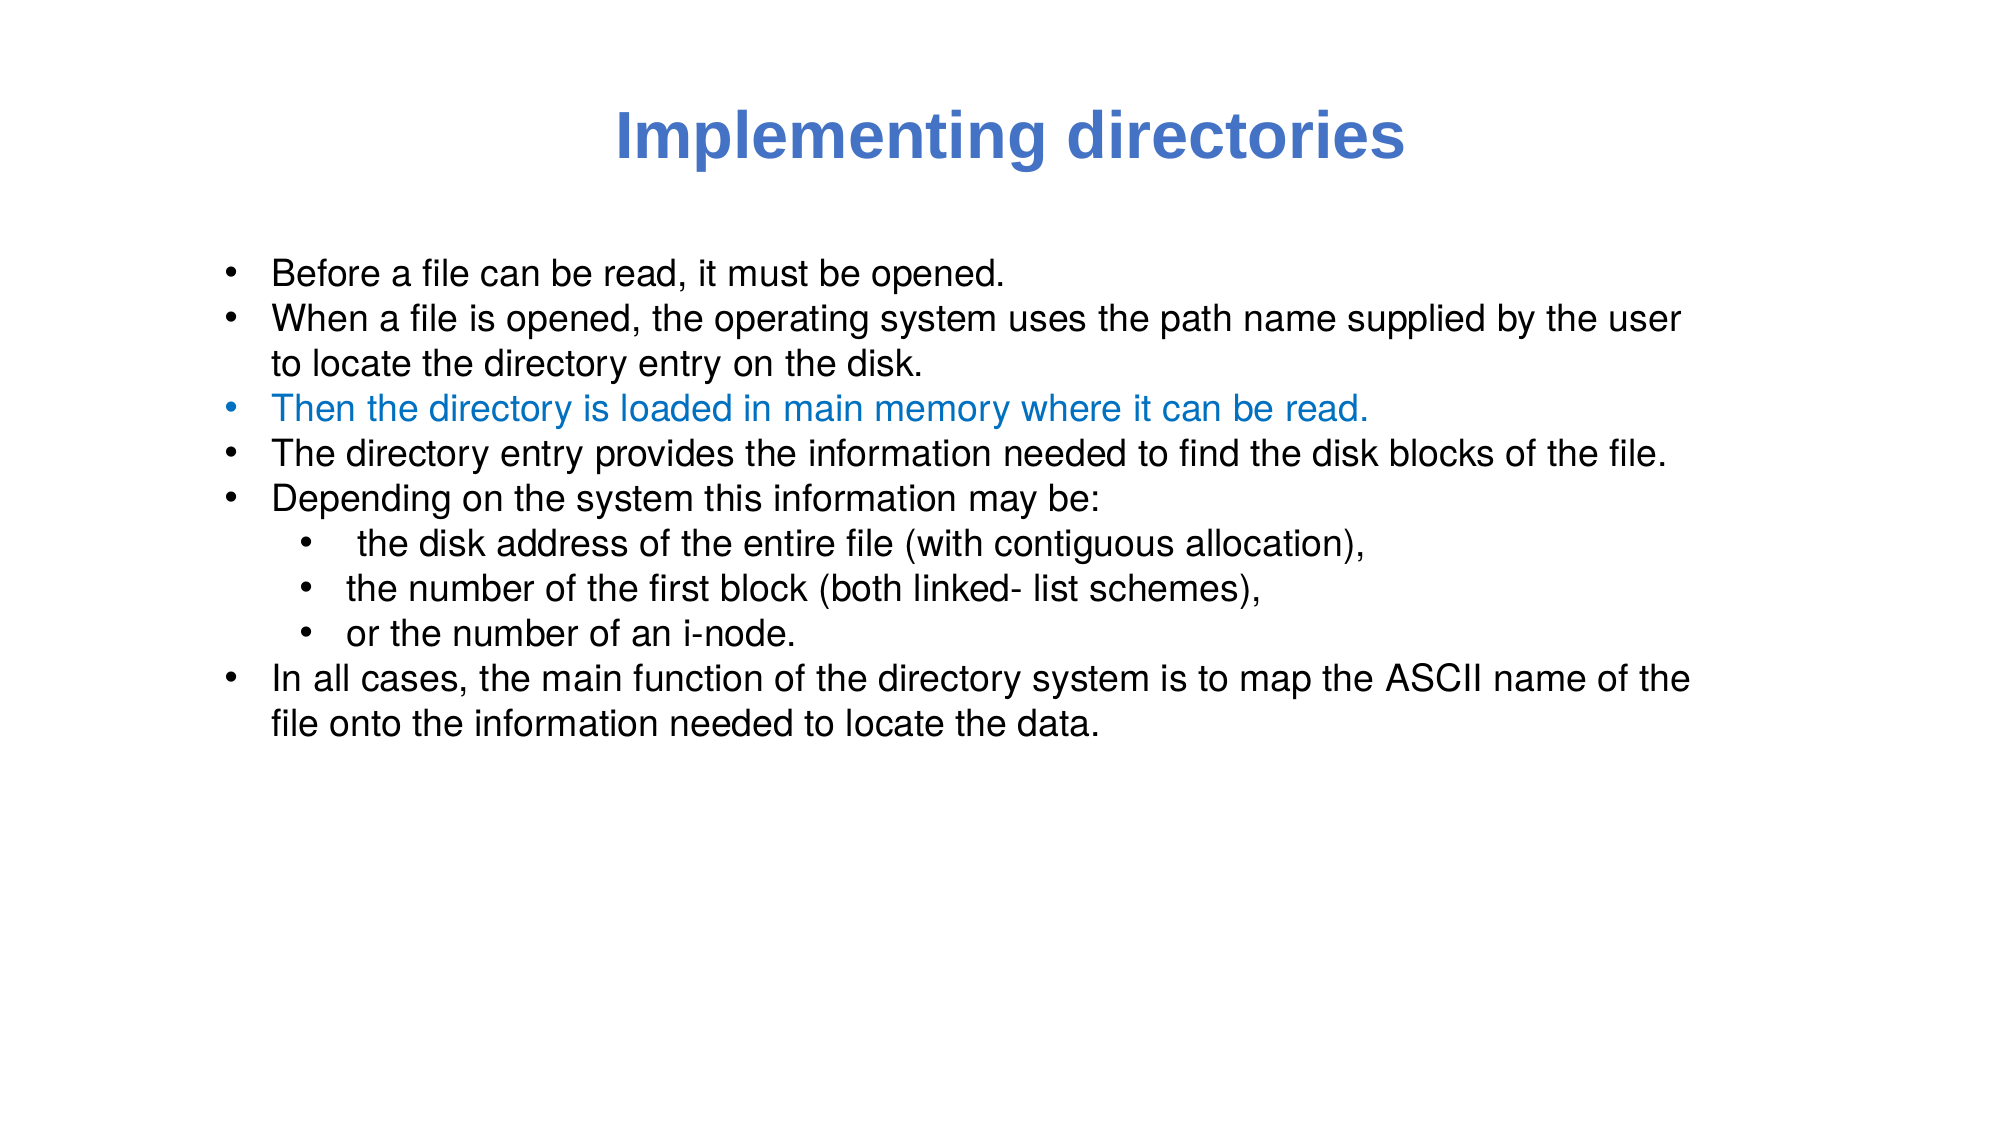

# Implementing directories

Before a file can be read, it must be opened.
When a file is opened, the operating system uses the path name supplied by the user to locate the directory entry on the disk.
Then the directory is loaded in main memory where it can be read.
The directory entry provides the information needed to find the disk blocks of the file.
Depending on the system this information may be:
 the disk address of the entire file (with contiguous allocation),
the number of the first block (both linked- list schemes),
or the number of an i-node.
In all cases, the main function of the directory system is to map the ASCII name of the file onto the information needed to locate the data.